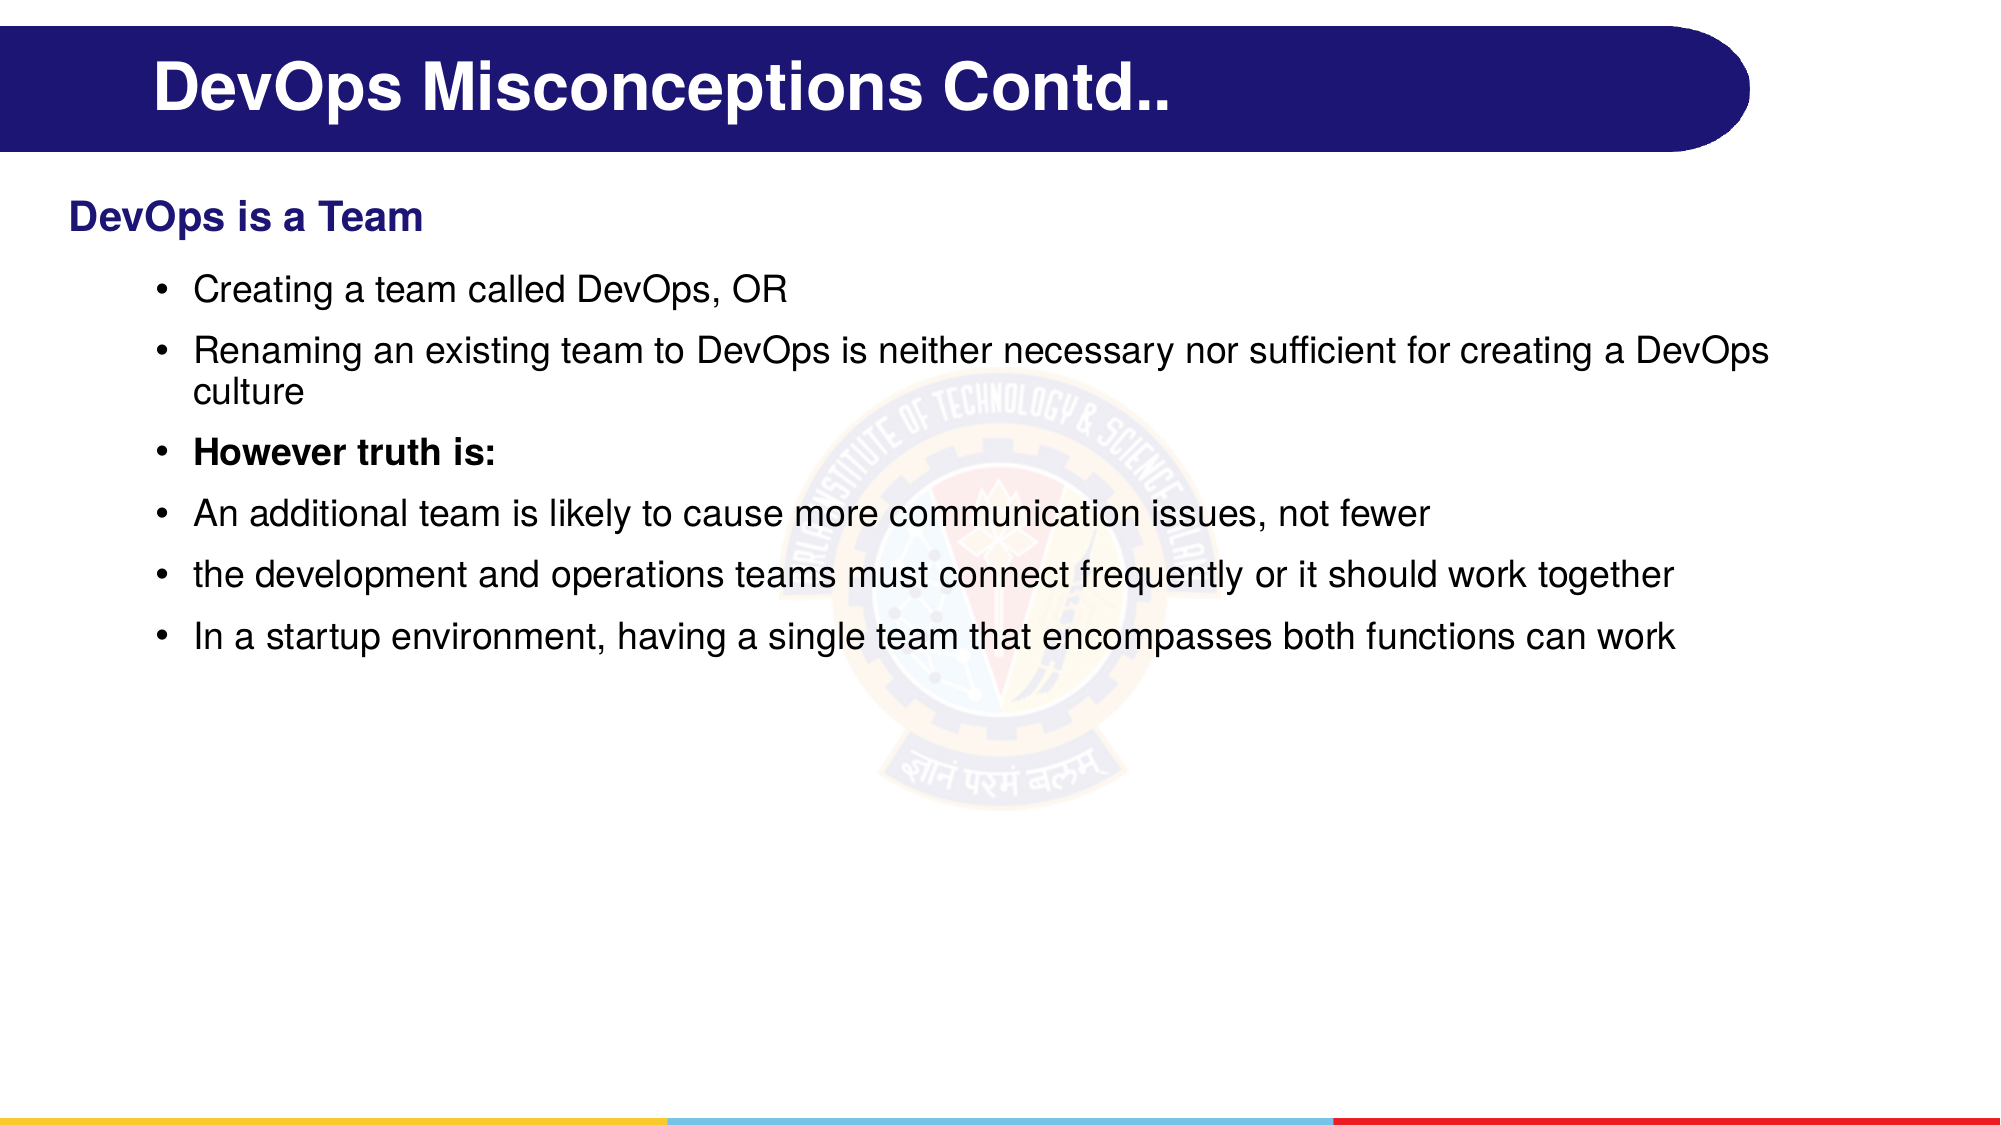

# DevOps Misconceptions Contd..
DevOps is a Team
Creating a team called DevOps, OR
Renaming an existing team to DevOps is neither necessary nor sufficient for creating a DevOps culture
However truth is:
An additional team is likely to cause more communication issues, not fewer
the development and operations teams must connect frequently or it should work together
In a startup environment, having a single team that encompasses both functions can work